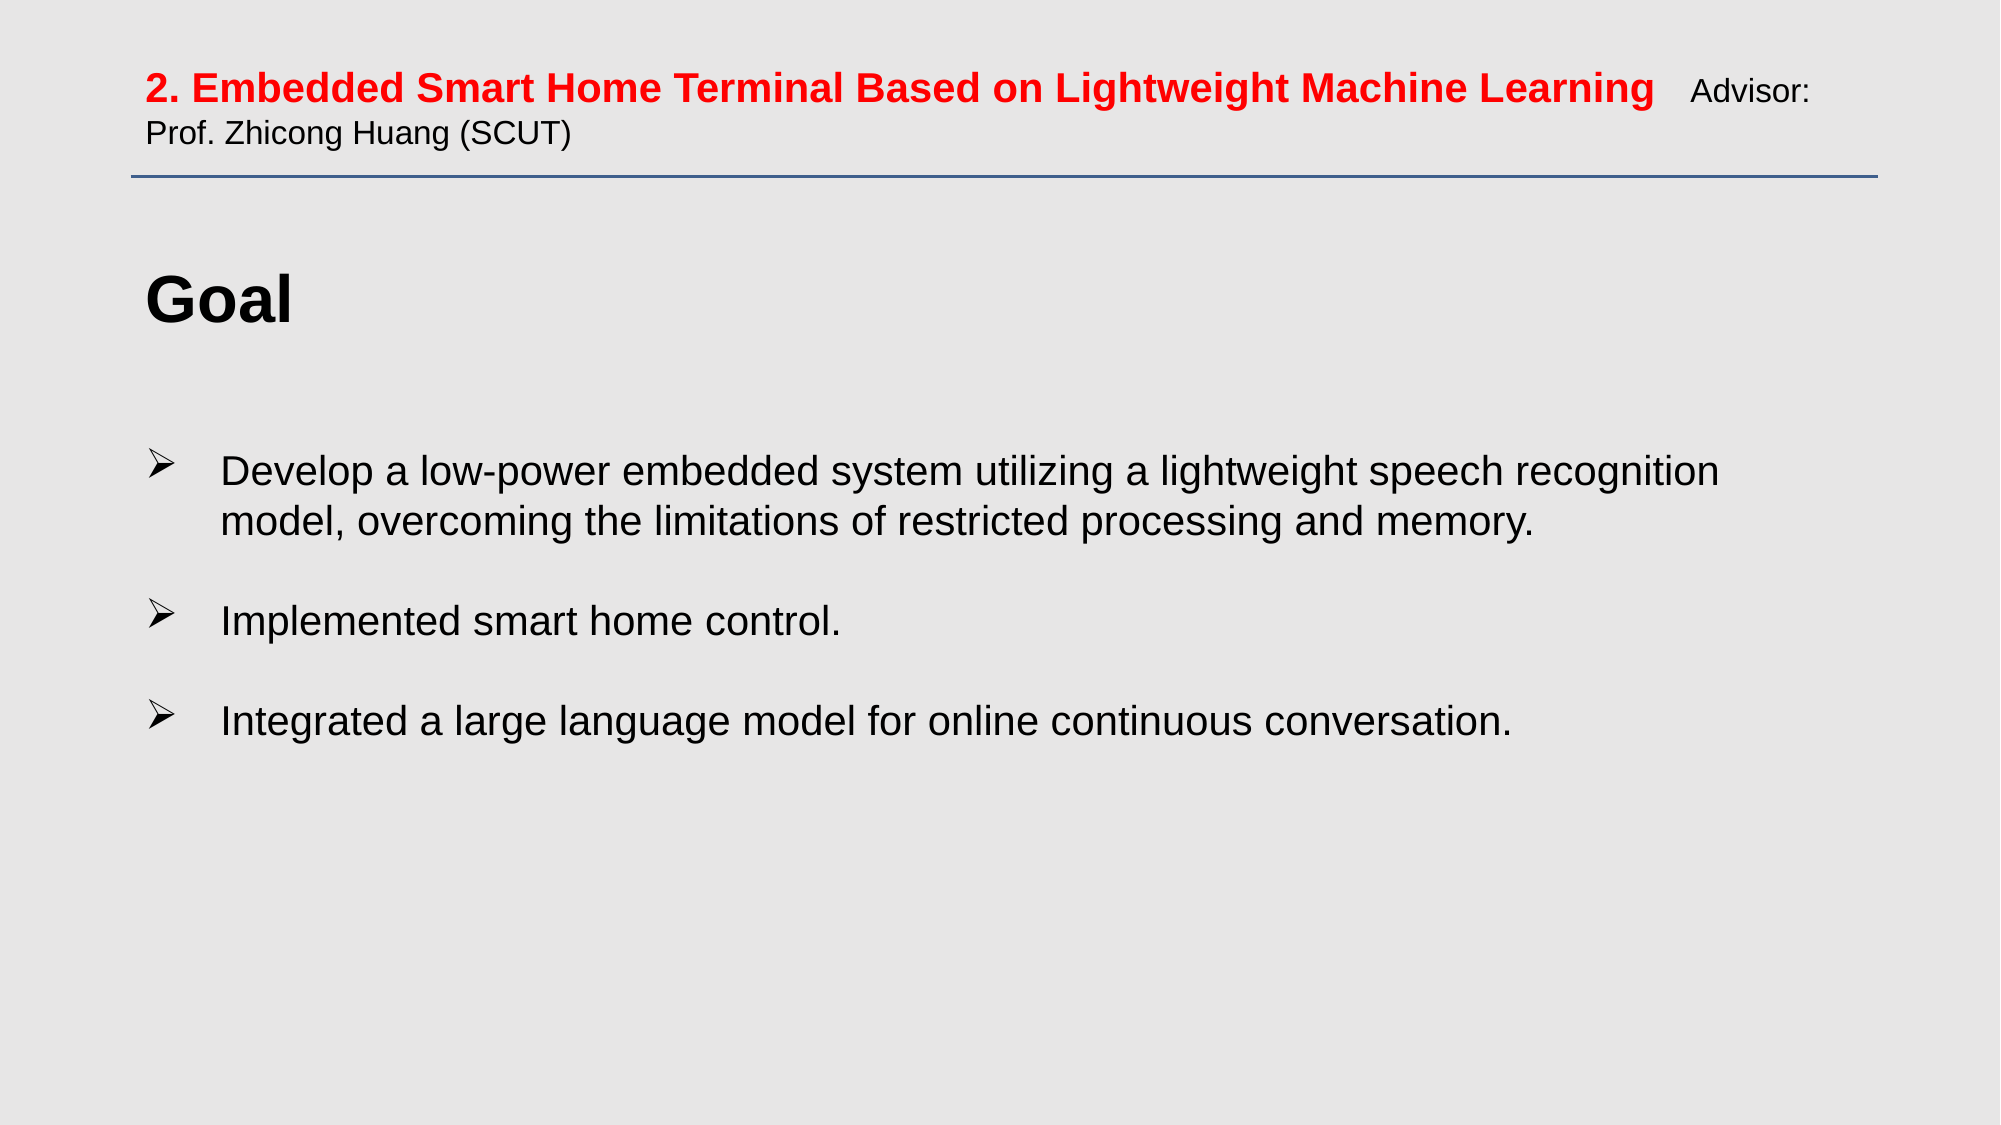

2. Embedded Smart Home Terminal Based on Lightweight Machine Learning   Advisor: Prof. Zhicong Huang (SCUT)

Goal
Develop a low-power embedded system utilizing a lightweight speech recognition model, overcoming the limitations of restricted processing and memory.

Implemented smart home control.

Integrated a large language model for online continuous conversation.
10